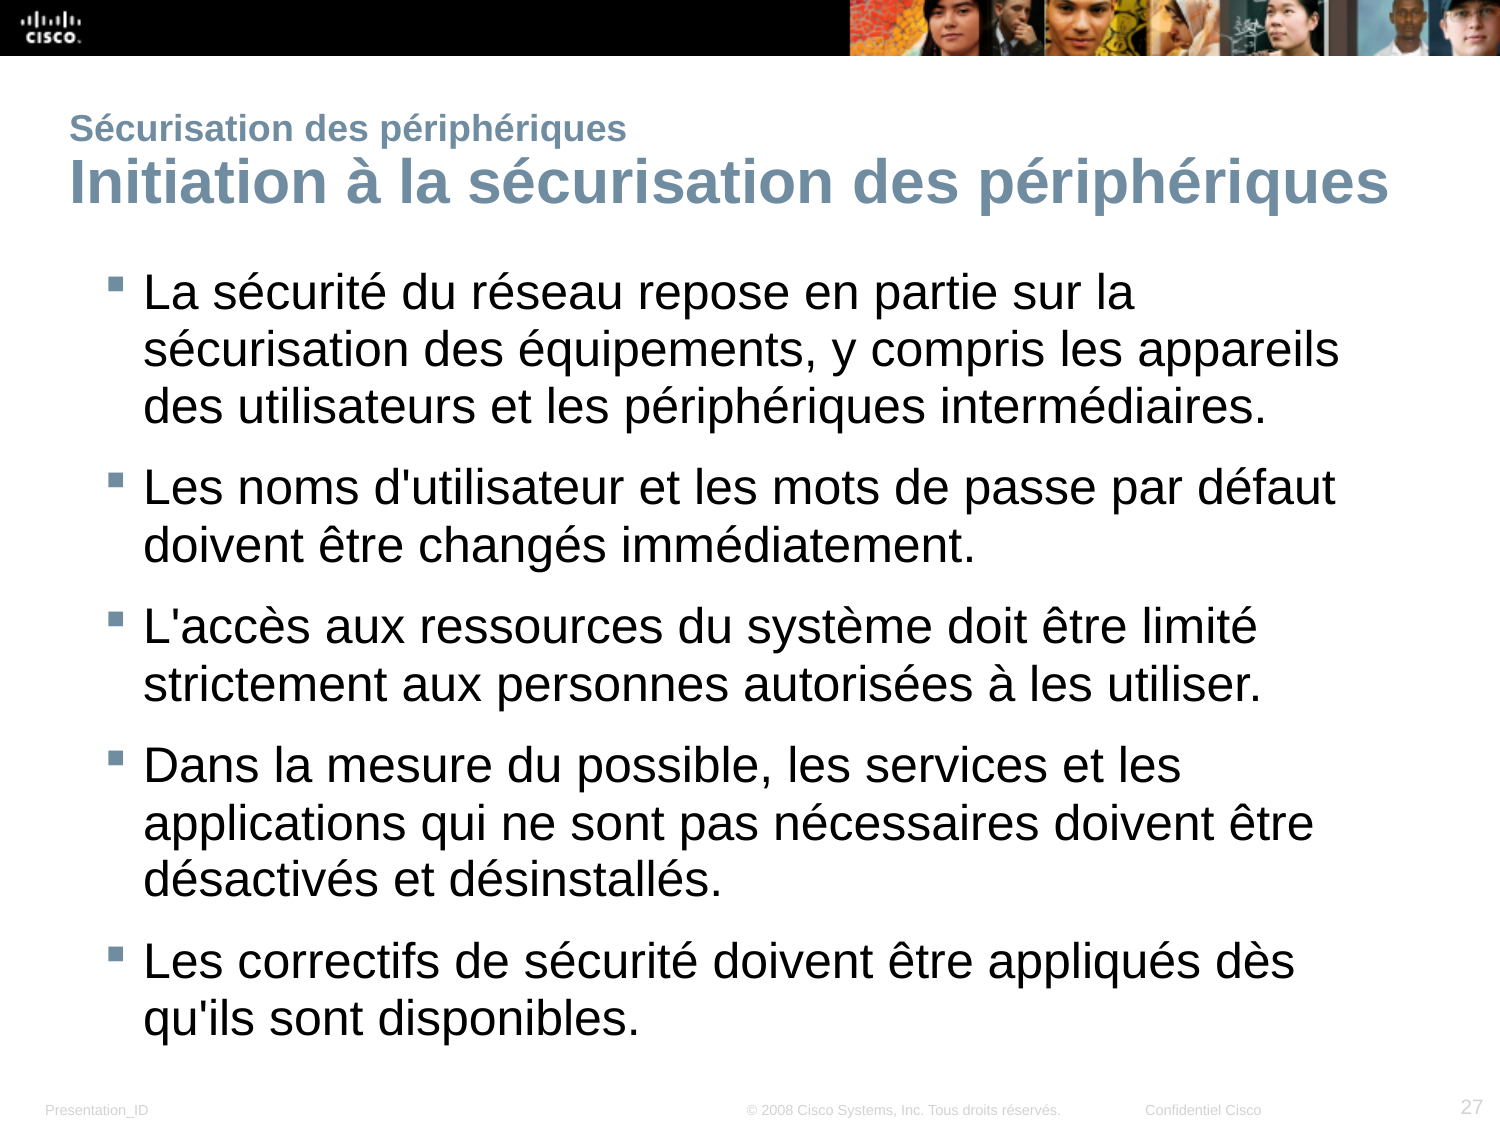

# Sécurisation des périphériques Initiation à la sécurisation des périphériques
La sécurité du réseau repose en partie sur la sécurisation des équipements, y compris les appareils des utilisateurs et les périphériques intermédiaires.
Les noms d'utilisateur et les mots de passe par défaut doivent être changés immédiatement.
L'accès aux ressources du système doit être limité strictement aux personnes autorisées à les utiliser.
Dans la mesure du possible, les services et les applications qui ne sont pas nécessaires doivent être désactivés et désinstallés.
Les correctifs de sécurité doivent être appliqués dès qu'ils sont disponibles.